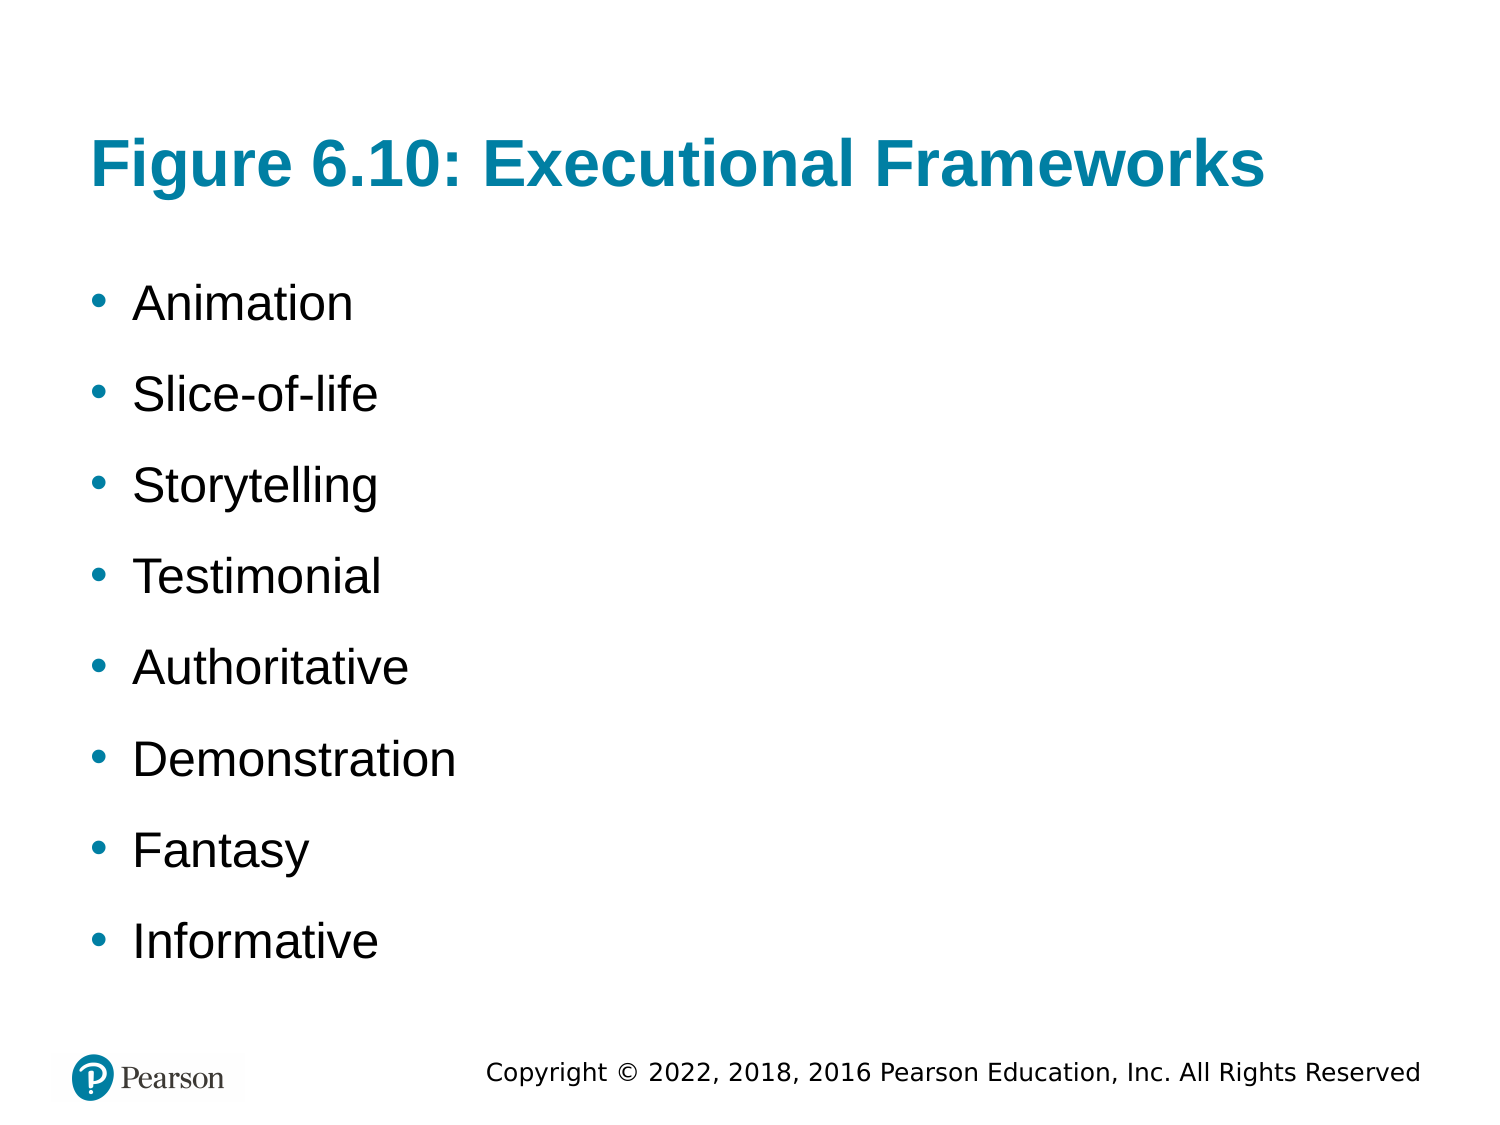

# Figure 6.10: Executional Frameworks
Animation
Slice-of-life
Storytelling
Testimonial
Authoritative
Demonstration
Fantasy
Informative